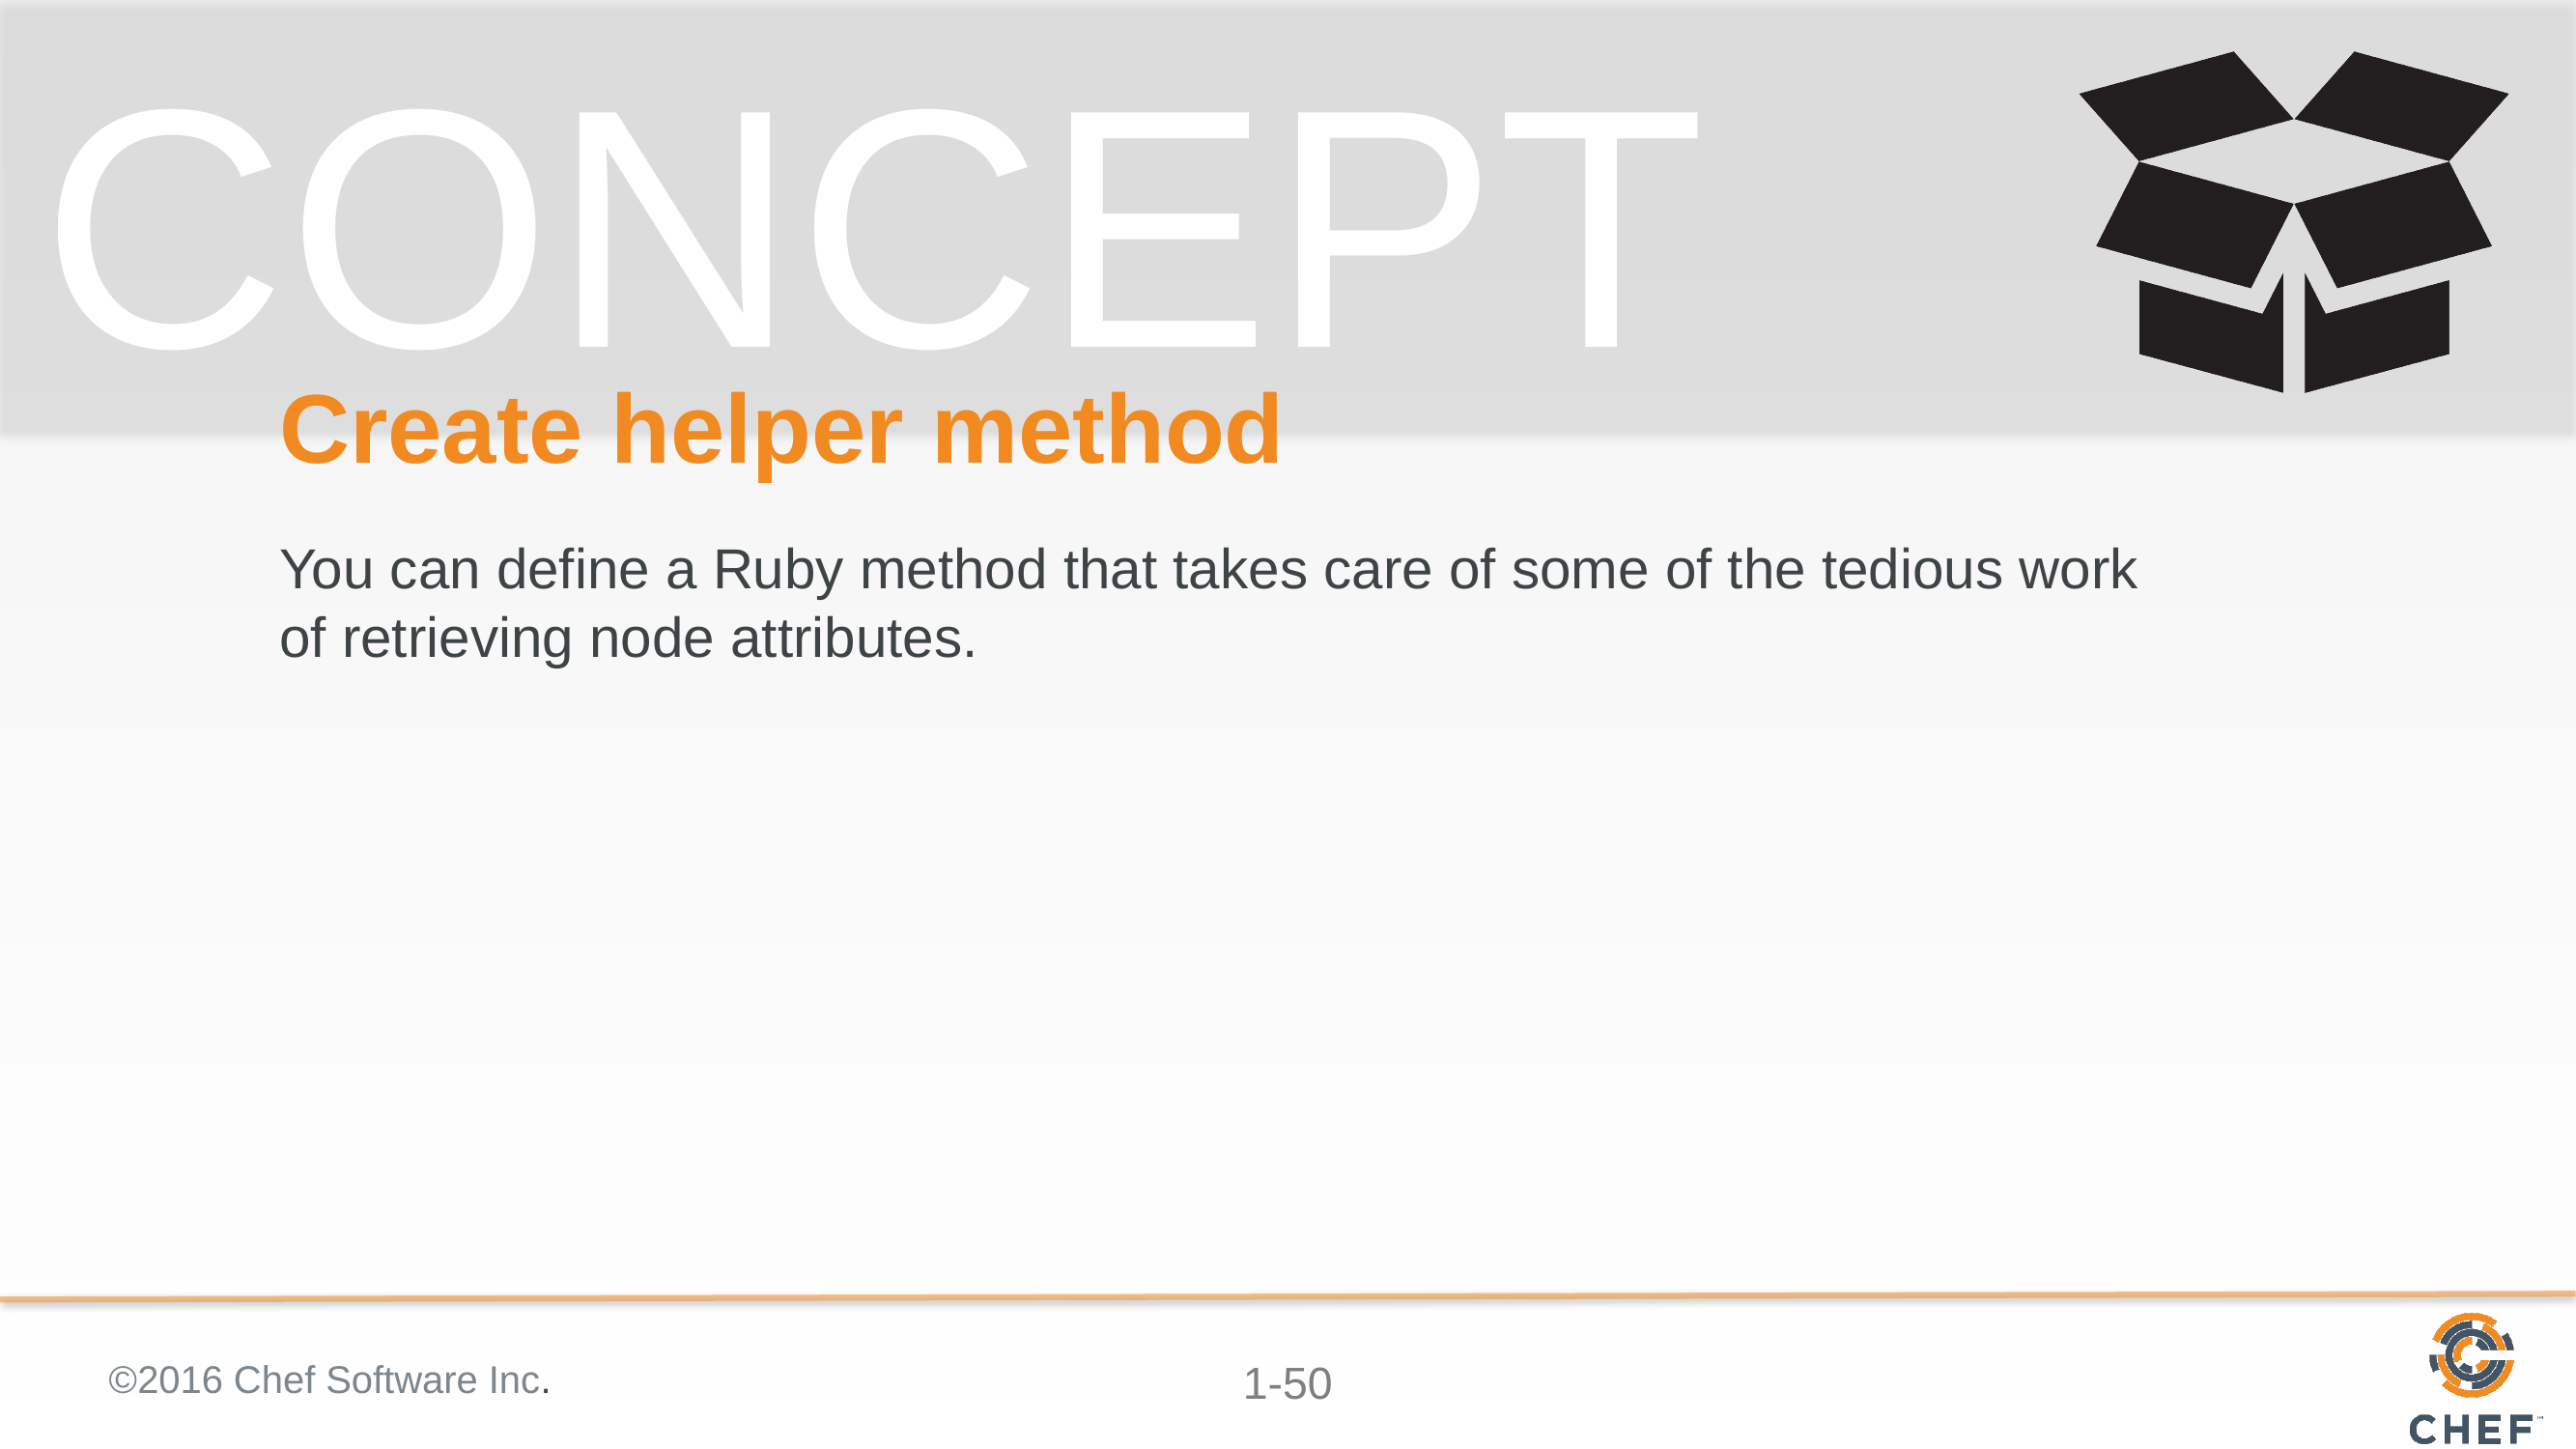

# Create helper method
You can define a Ruby method that takes care of some of the tedious work of retrieving node attributes.